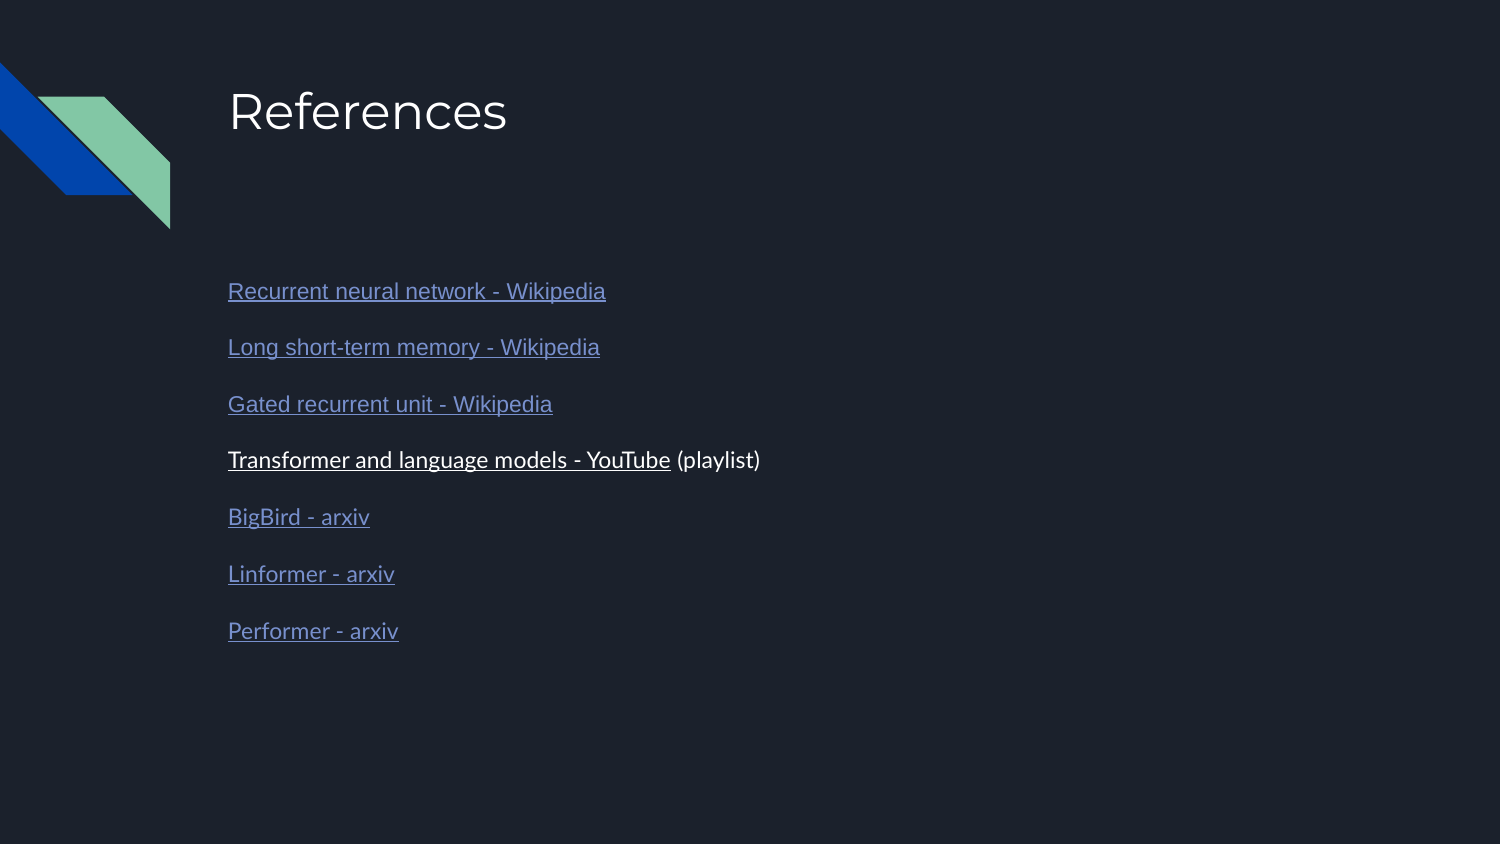

# References
Recurrent neural network - Wikipedia
Long short-term memory - Wikipedia
Gated recurrent unit - Wikipedia
Transformer and language models - YouTube (playlist)
BigBird - arxiv
Linformer - arxiv
Performer - arxiv